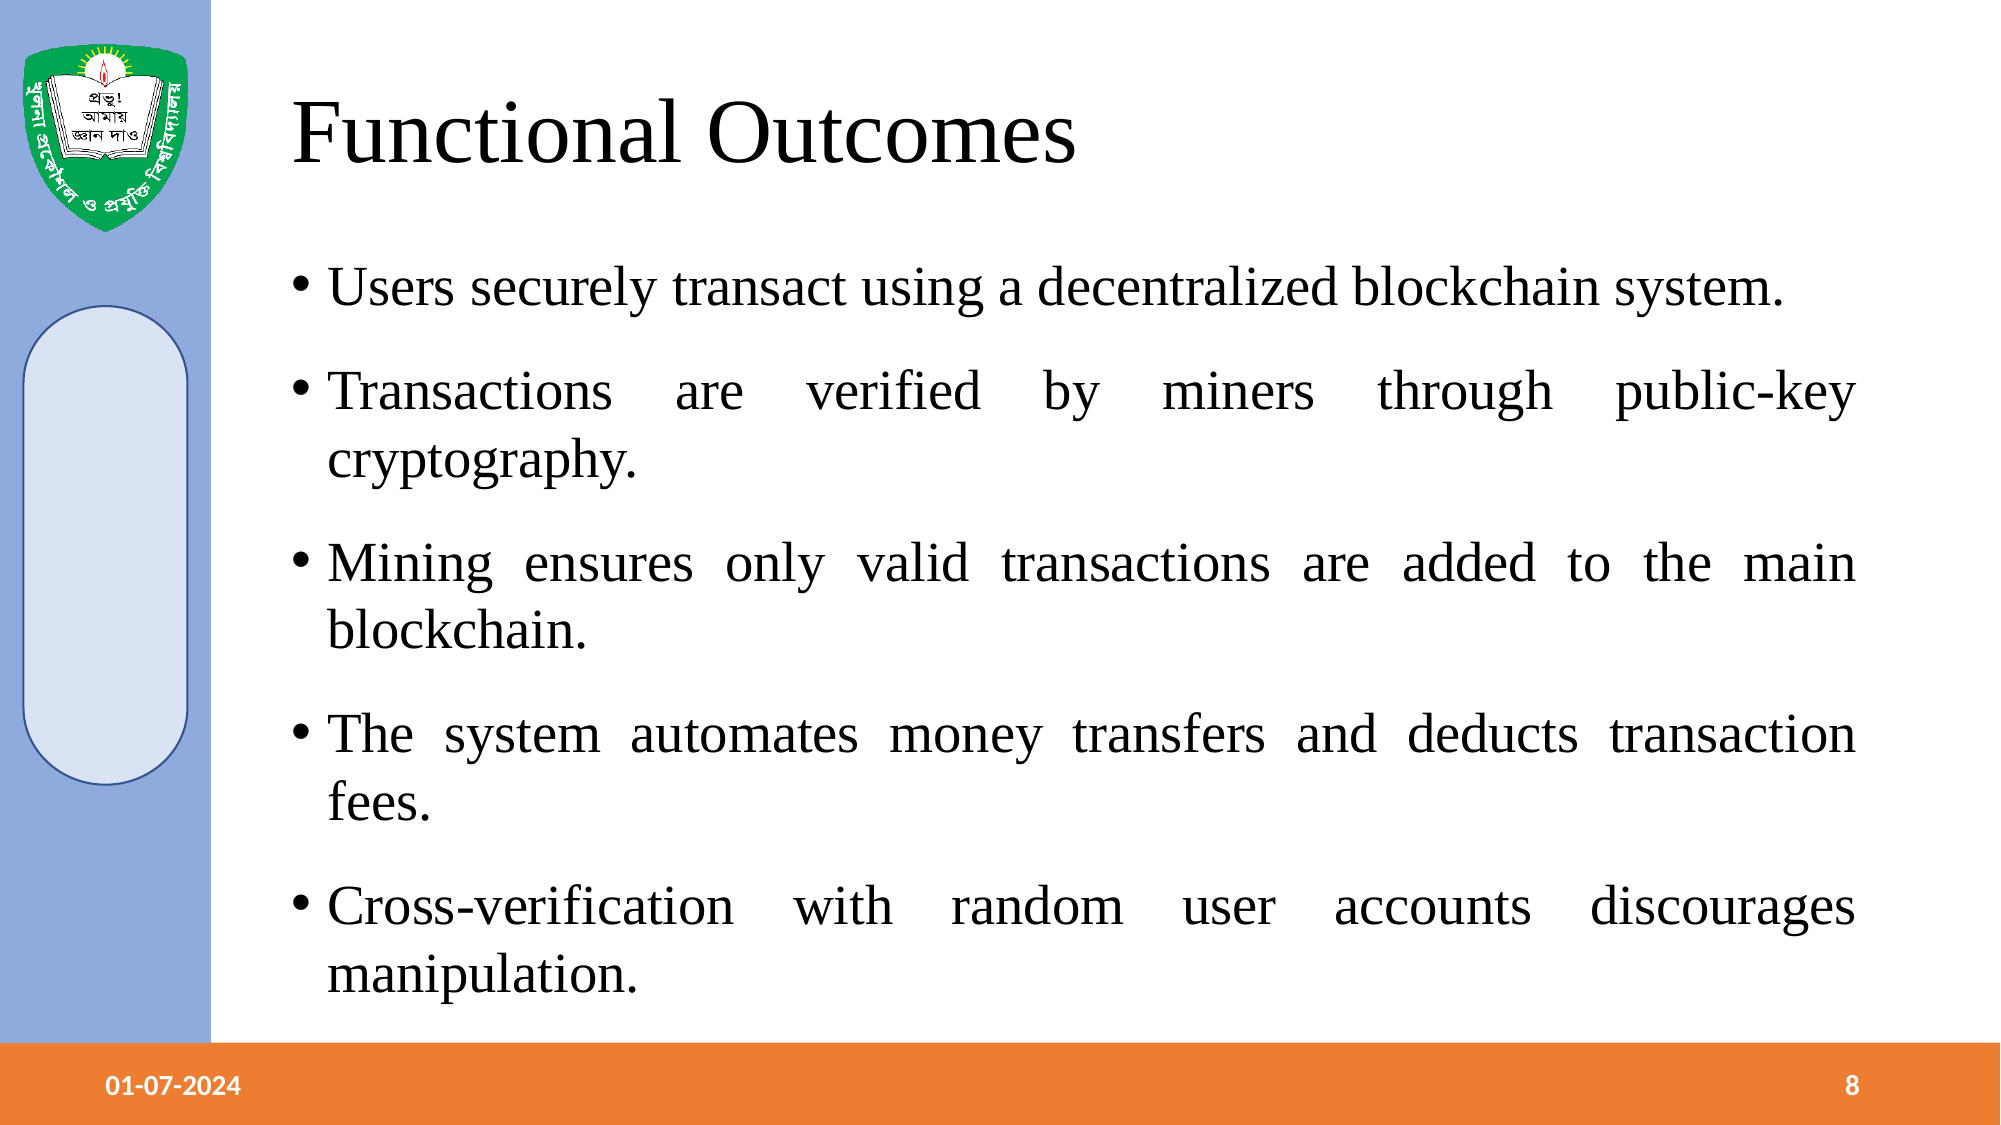

# Functional Outcomes
Users securely transact using a decentralized blockchain system.
Transactions are verified by miners through public-key cryptography.
Mining ensures only valid transactions are added to the main blockchain.
The system automates money transfers and deducts transaction fees.
Cross-verification with random user accounts discourages manipulation.